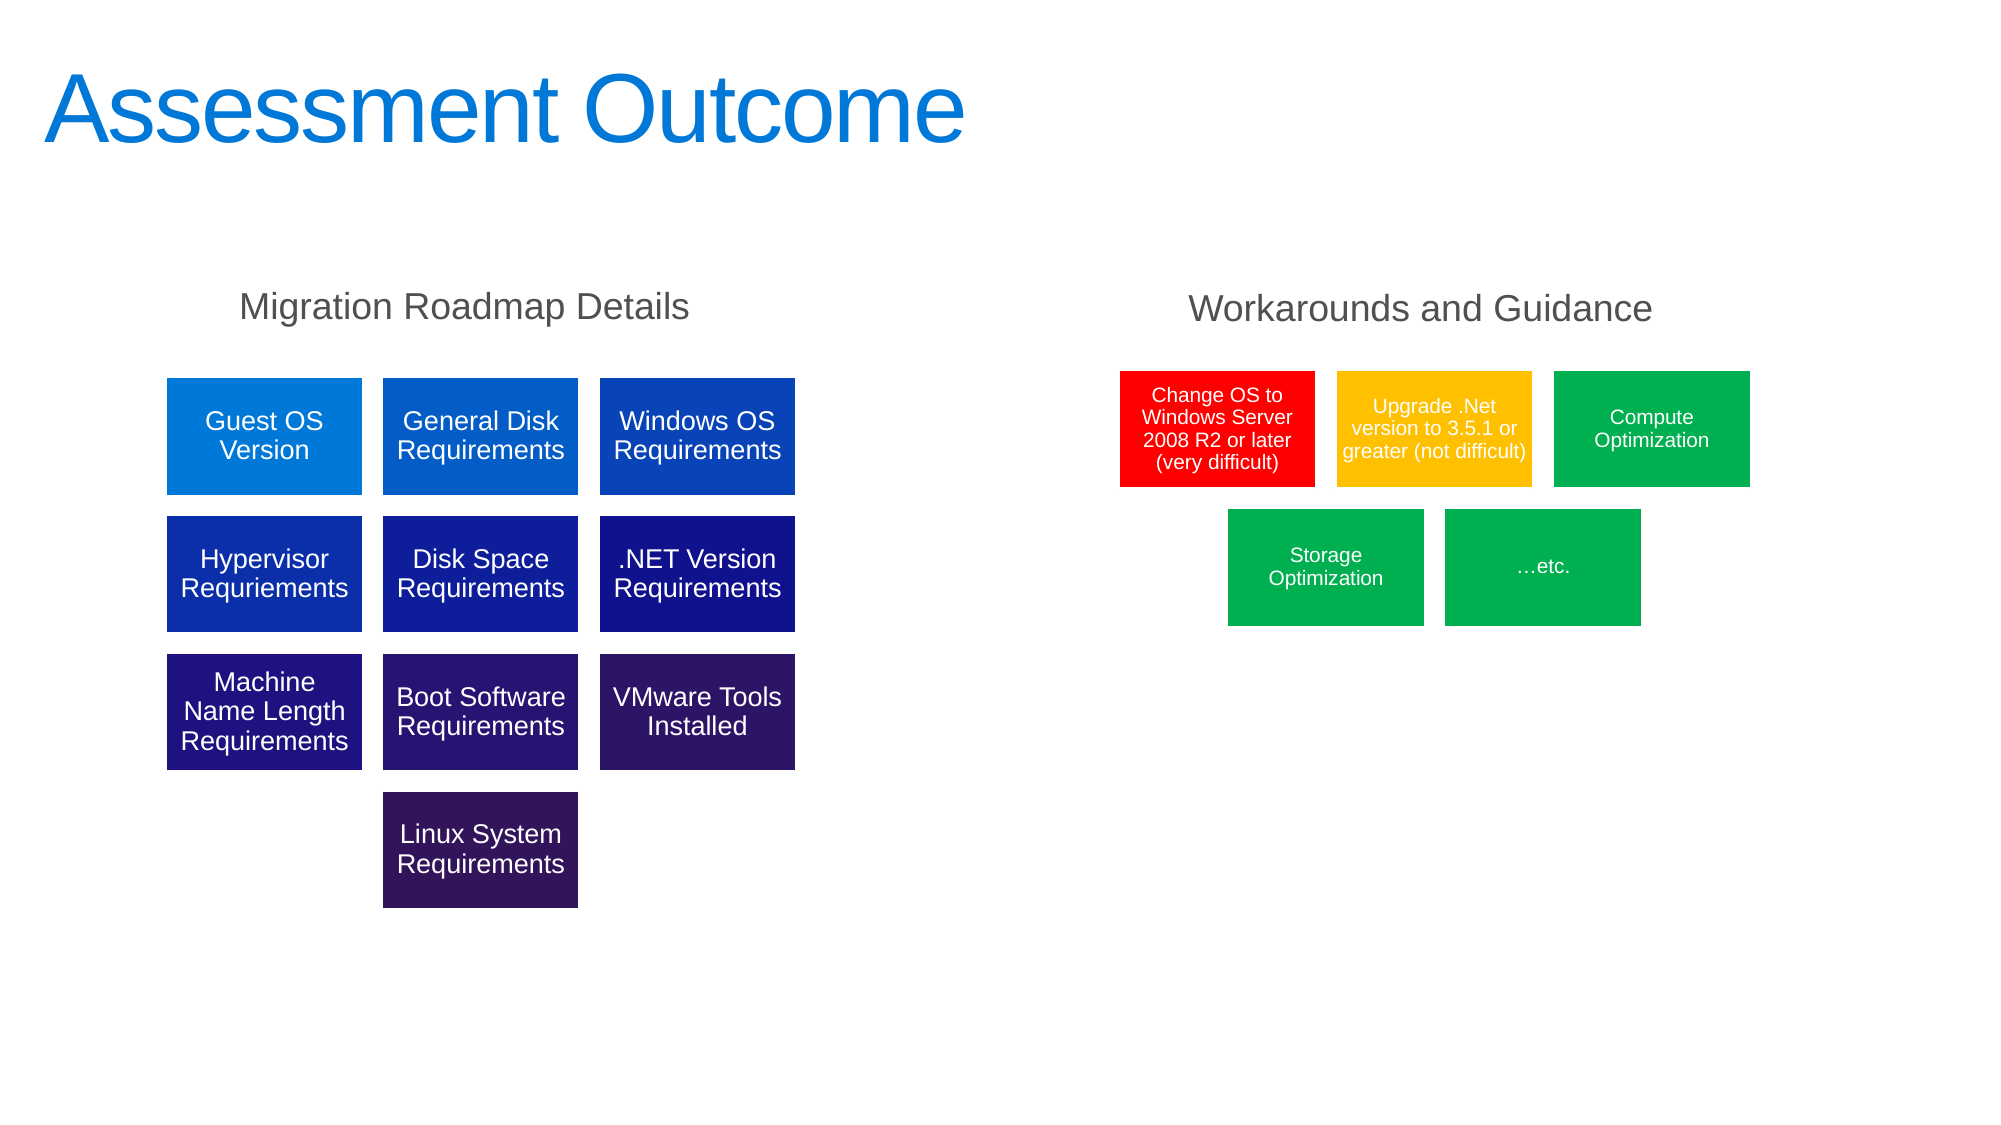

# Assessment Outcome
Migration Roadmap Details
Workarounds and Guidance
Change OS to Windows Server 2008 R2 or later (very difficult)
Upgrade .Net version to 3.5.1 or greater (not difficult)
Compute Optimization
Storage Optimization
…etc.
Guest OS Version
General Disk Requirements
Windows OS Requirements
Hypervisor Requriements
Disk Space Requirements
.NET Version Requirements
Machine Name Length Requirements
Boot Software Requirements
VMware Tools Installed
Linux System Requirements